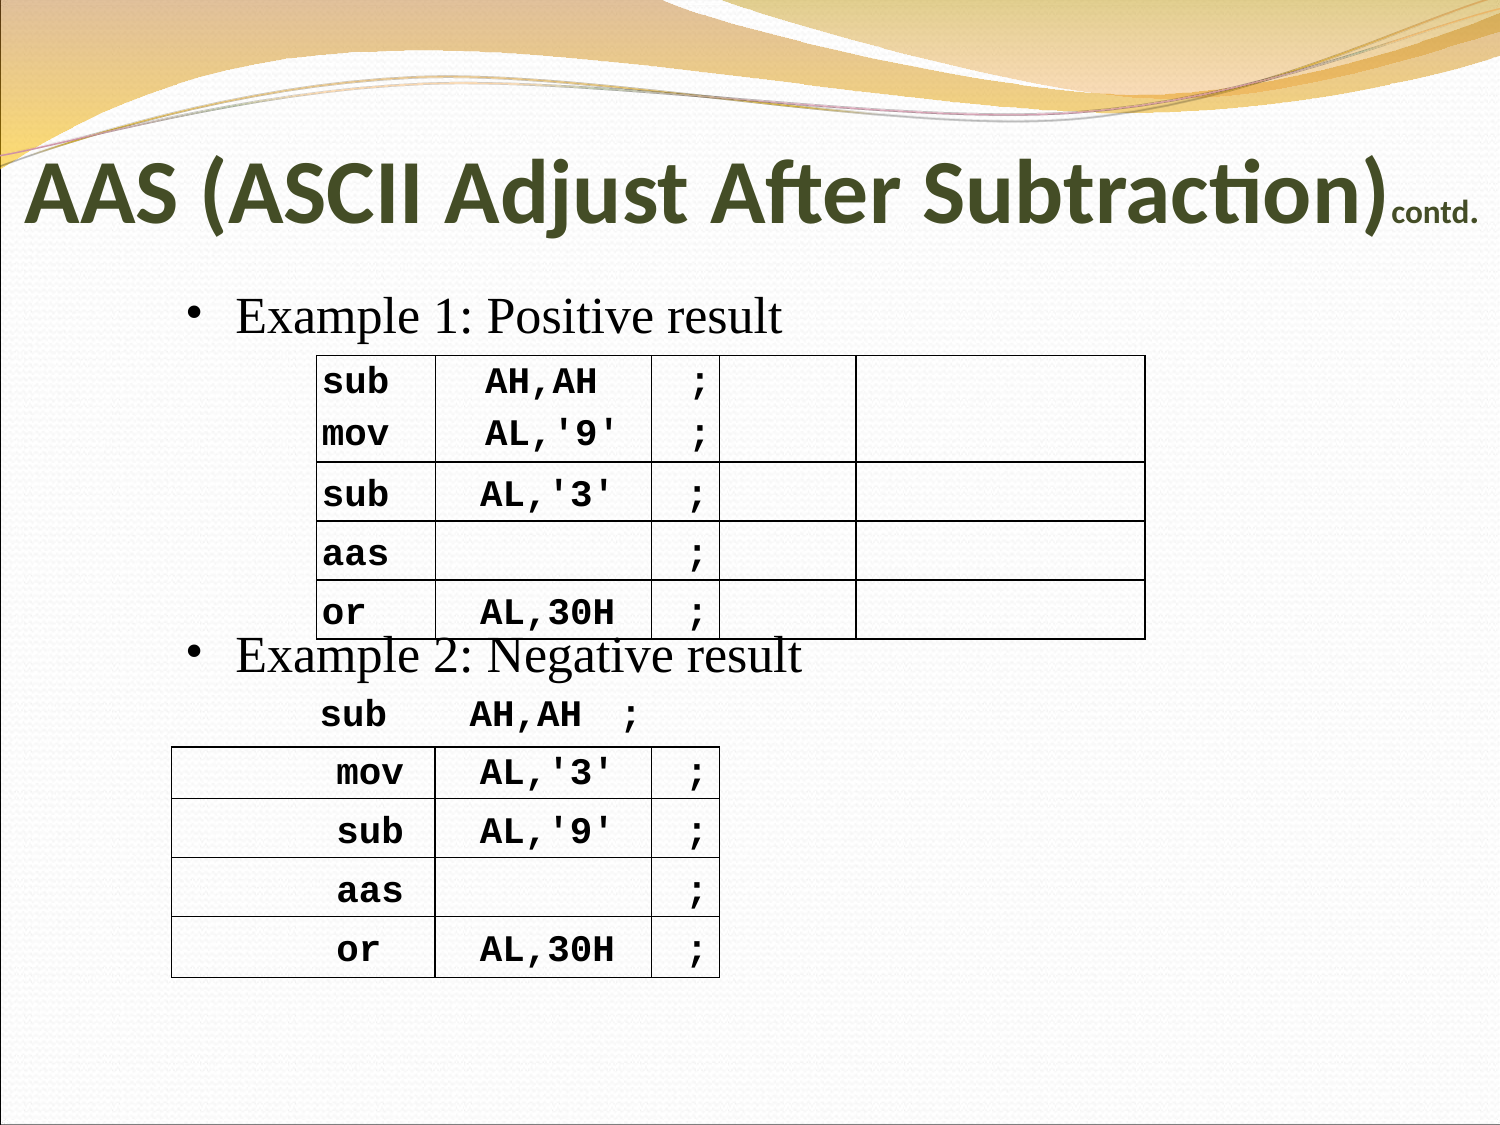

AAS (ASCII Adjust After Subtraction)contd.
Example 1: Positive result
| sub mov | AH,AH AL,'9' | ; ; |  |  |
| --- | --- | --- | --- | --- |
| sub | AL,'3' | ; |  |  |
| aas |  | ; |  |  |
| or | AL,30H | ; |  |  |
Example 2: Negative result
sub	AH,AH	;
| mov | AL,'3' | ; |
| --- | --- | --- |
| sub | AL,'9' | ; |
| aas |  | ; |
| or | AL,30H | ; |